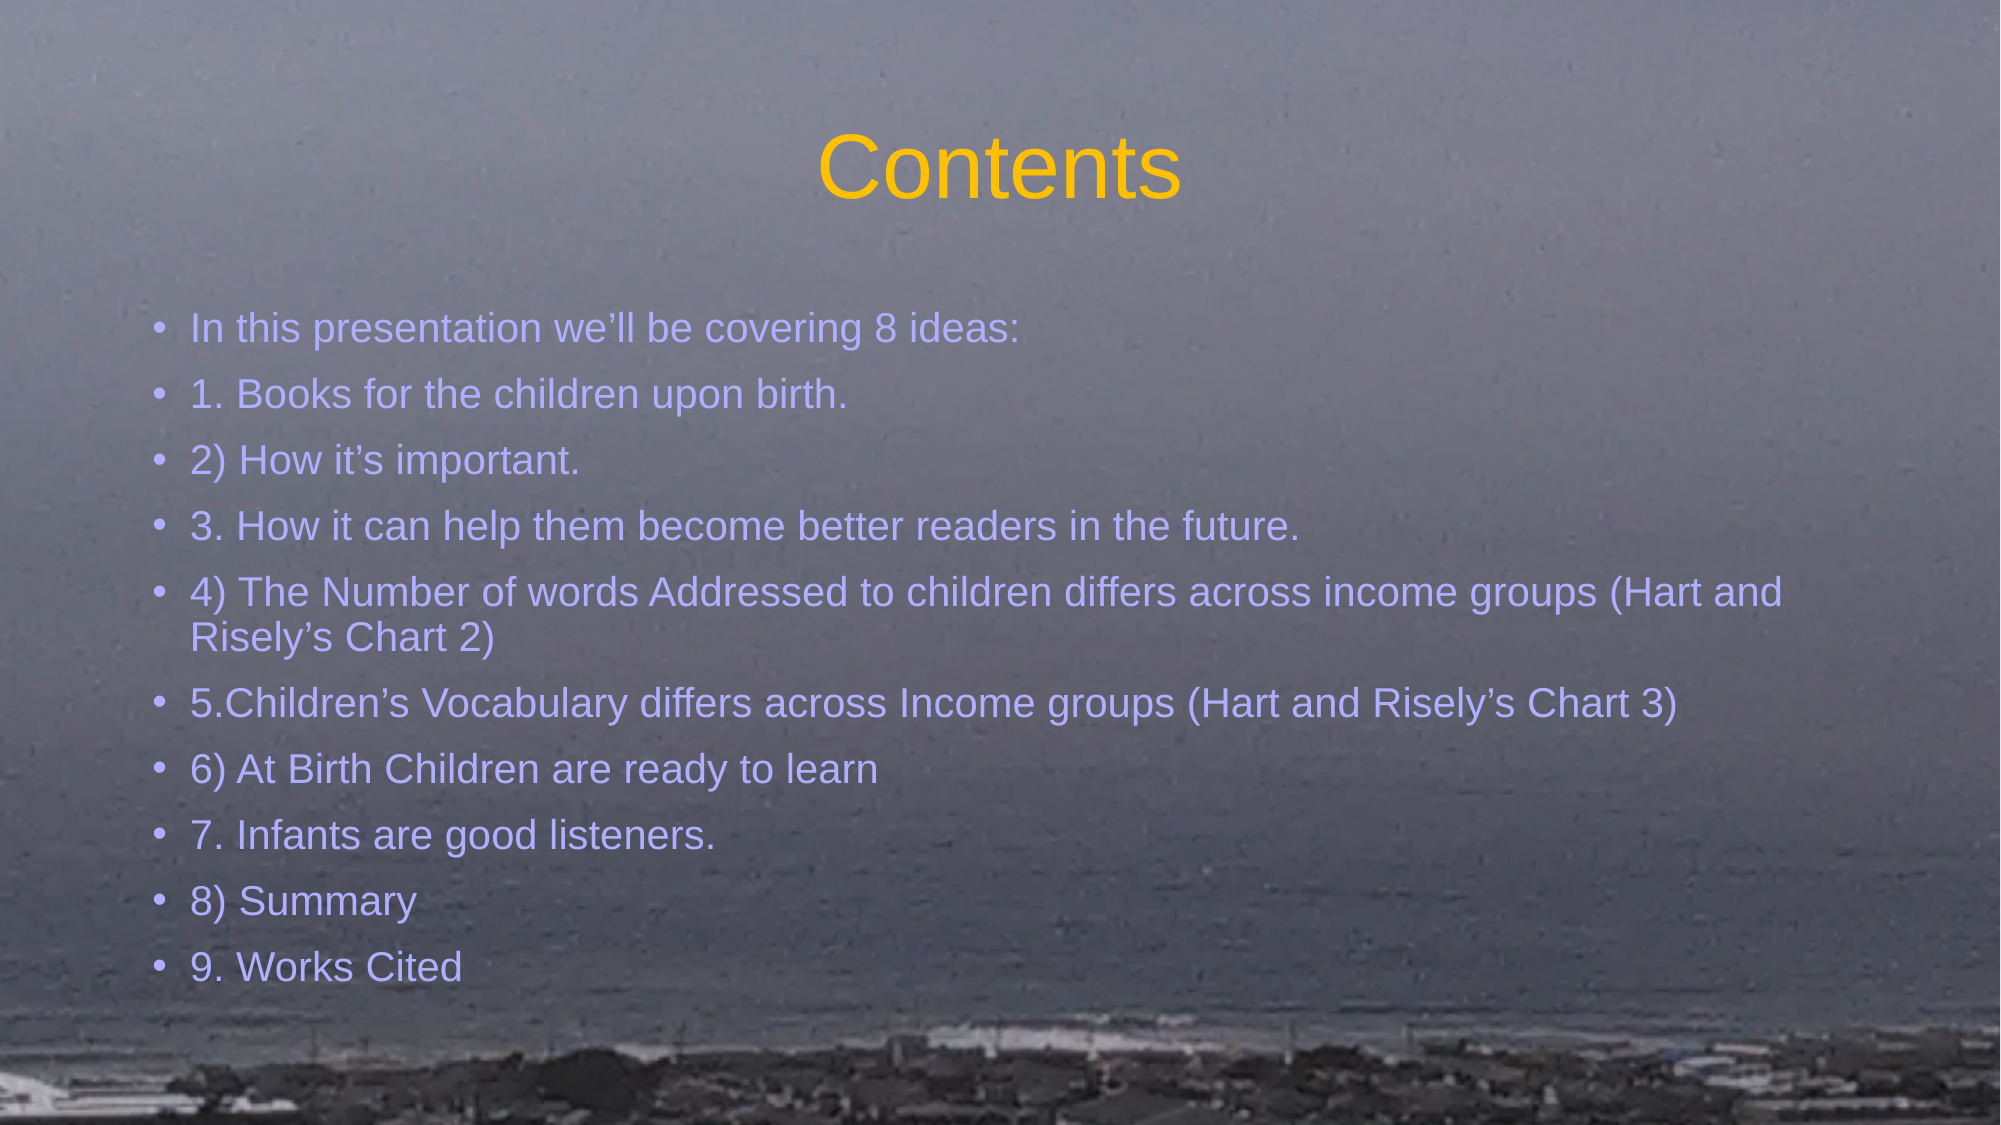

# Contents
In this presentation we’ll be covering 8 ideas:
1. Books for the children upon birth.
2) How it’s important.
3. How it can help them become better readers in the future.
4) The Number of words Addressed to children differs across income groups (Hart and Risely’s Chart 2)
5.Children’s Vocabulary differs across Income groups (Hart and Risely’s Chart 3)
6) At Birth Children are ready to learn
7. Infants are good listeners.
8) Summary
9. Works Cited